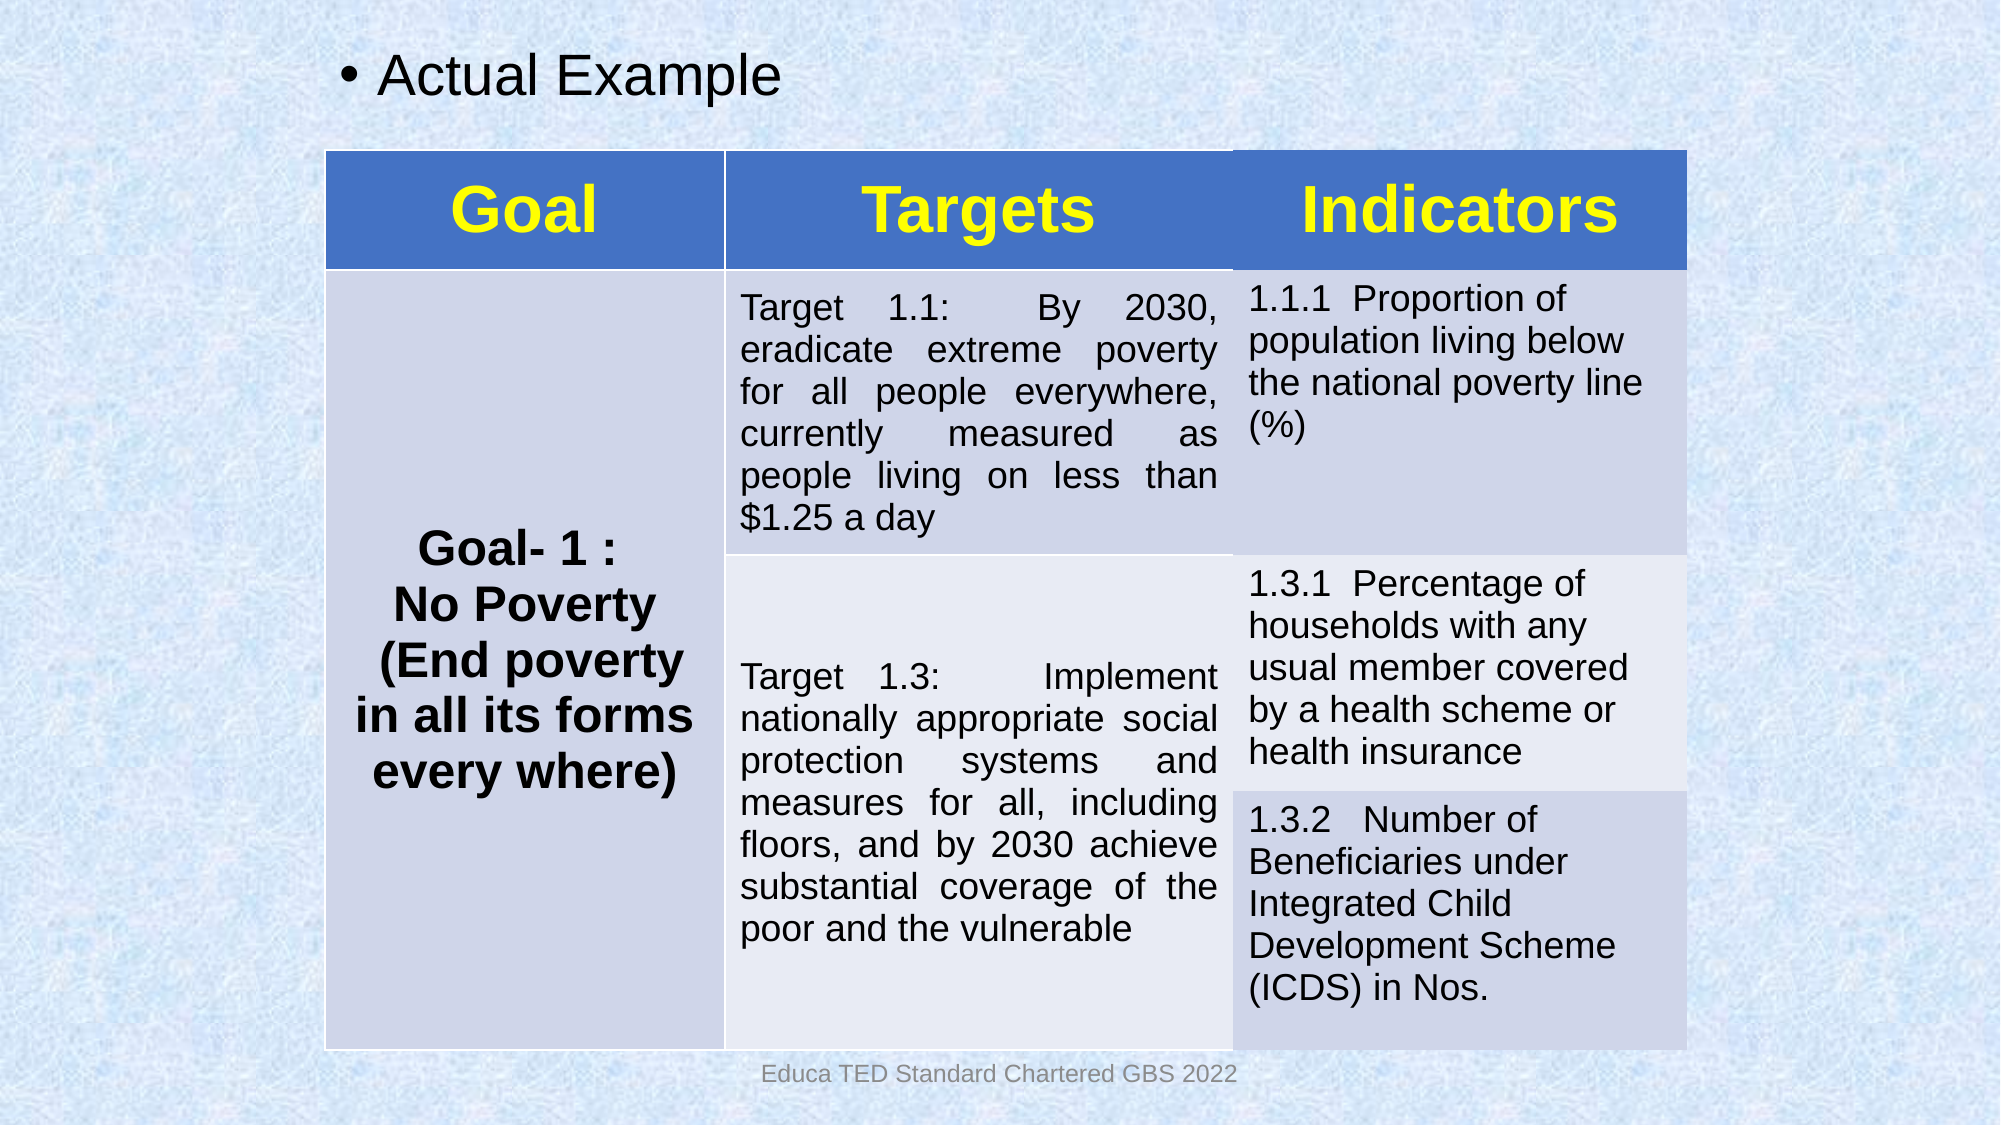

Actual Example
| Goal | Targets | Indicators |
| --- | --- | --- |
| Goal- 1 : No Poverty (End poverty in all its forms every where) | Target 1.1: By 2030, eradicate extreme poverty for all people everywhere, currently measured as people living on less than $1.25 a day | 1.1.1 Proportion of population living below the national poverty line (%) |
|  | Target 1.3: Implement nationally appropriate social protection systems and measures for all, including floors, and by 2030 achieve substantial coverage of the poor and the vulnerable | 1.3.1 Percentage of households with any usual member covered by a health scheme or health insurance |
|  |  | 1.3.2 Number of Beneficiaries under Integrated Child Development Scheme (ICDS) in Nos. |
Educa TED Standard Chartered GBS 2022